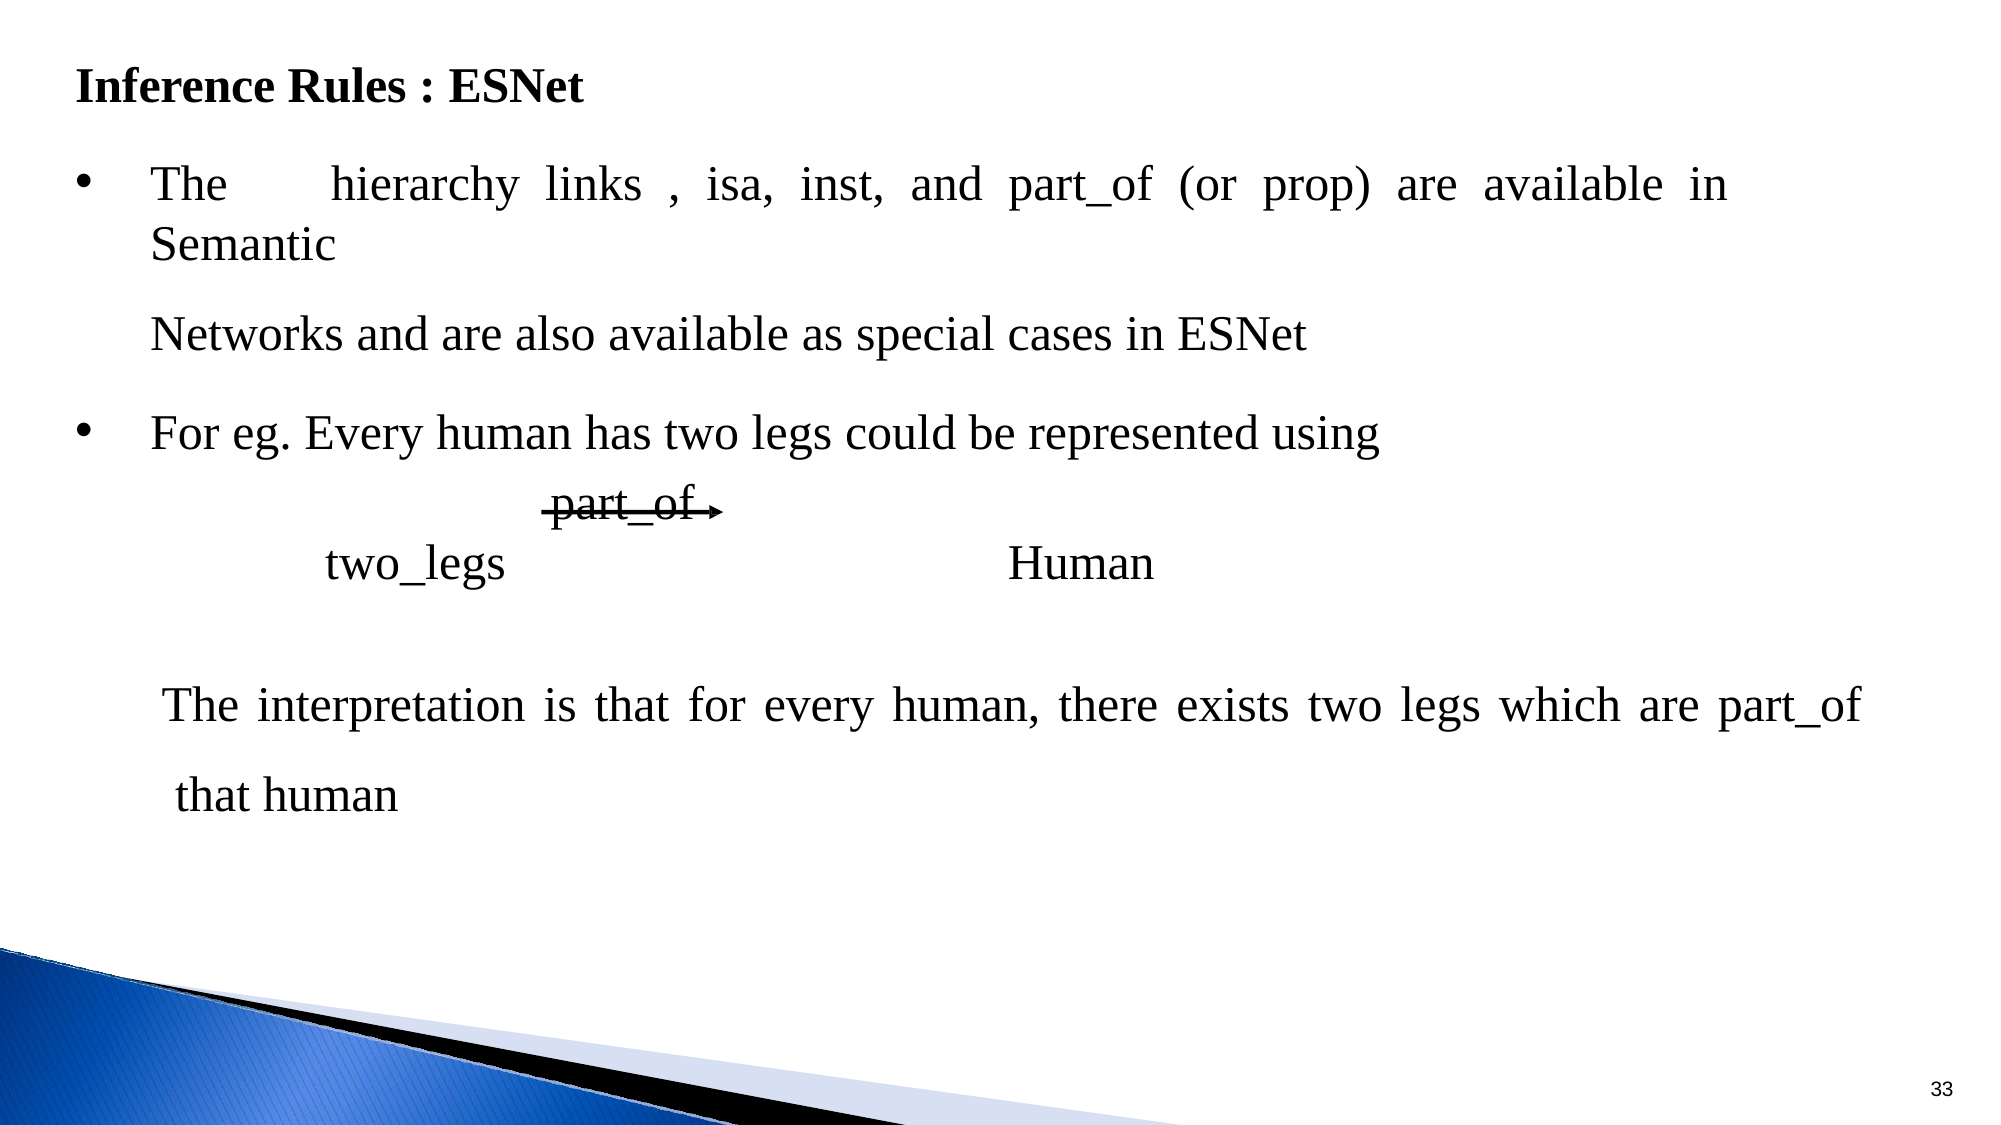

Inference Rules : ESNet
The	hierarchy	links	,	isa,	inst,	and	part_of	(or	prop)	are	available	in	Semantic
Networks and are also available as special cases in ESNet
For eg. Every human has two legs could be represented using
part_of
two_legs	Human

The interpretation is that for every human, there exists two legs which are part_of  that human

33